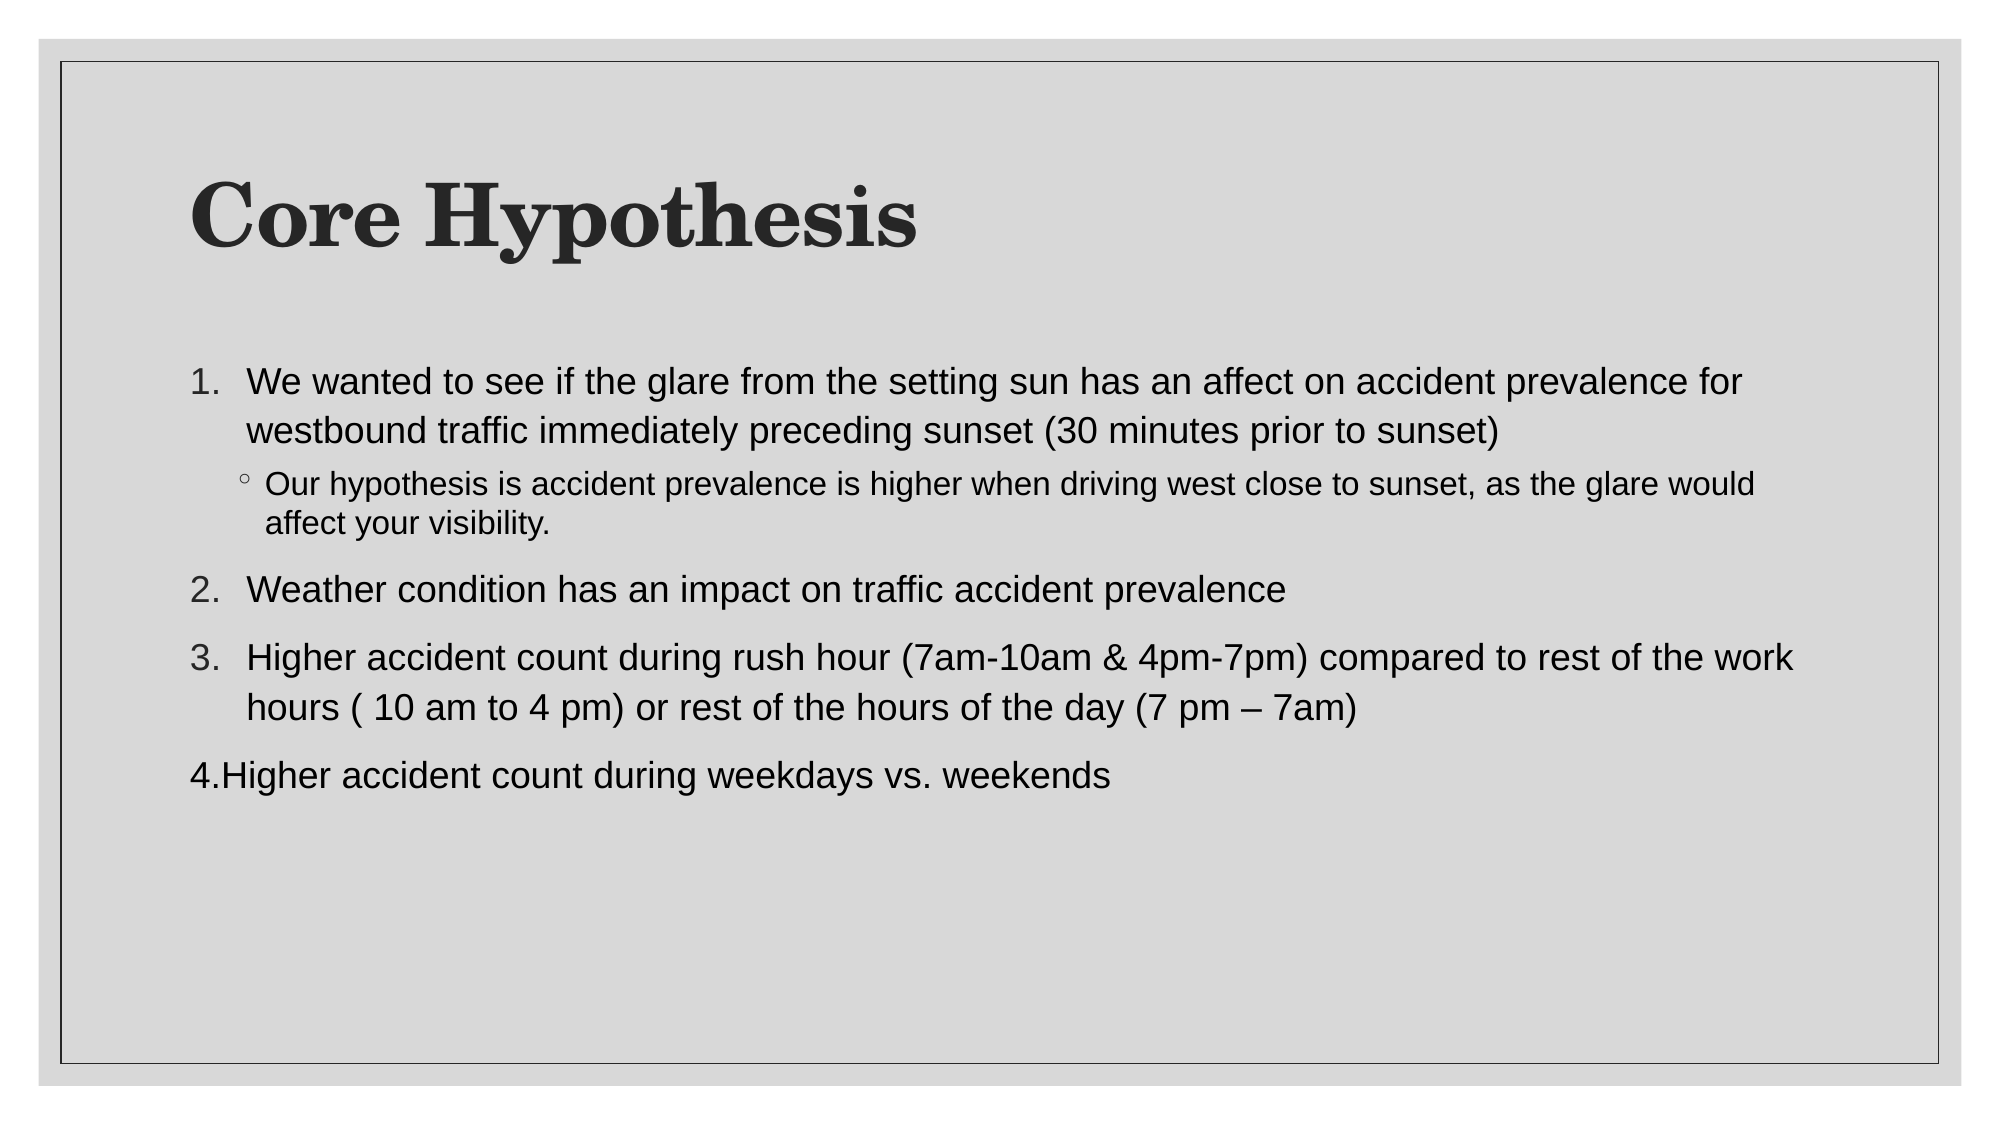

# Core Hypothesis
We wanted to see if the glare from the setting sun has an affect on accident prevalence for westbound traffic immediately preceding sunset (30 minutes prior to sunset)
Our hypothesis is accident prevalence is higher when driving west close to sunset, as the glare would affect your visibility.
Weather condition has an impact on traffic accident prevalence
Higher accident count during rush hour (7am-10am & 4pm-7pm) compared to rest of the work hours ( 10 am to 4 pm) or rest of the hours of the day (7 pm – 7am)
4.Higher accident count during weekdays vs. weekends